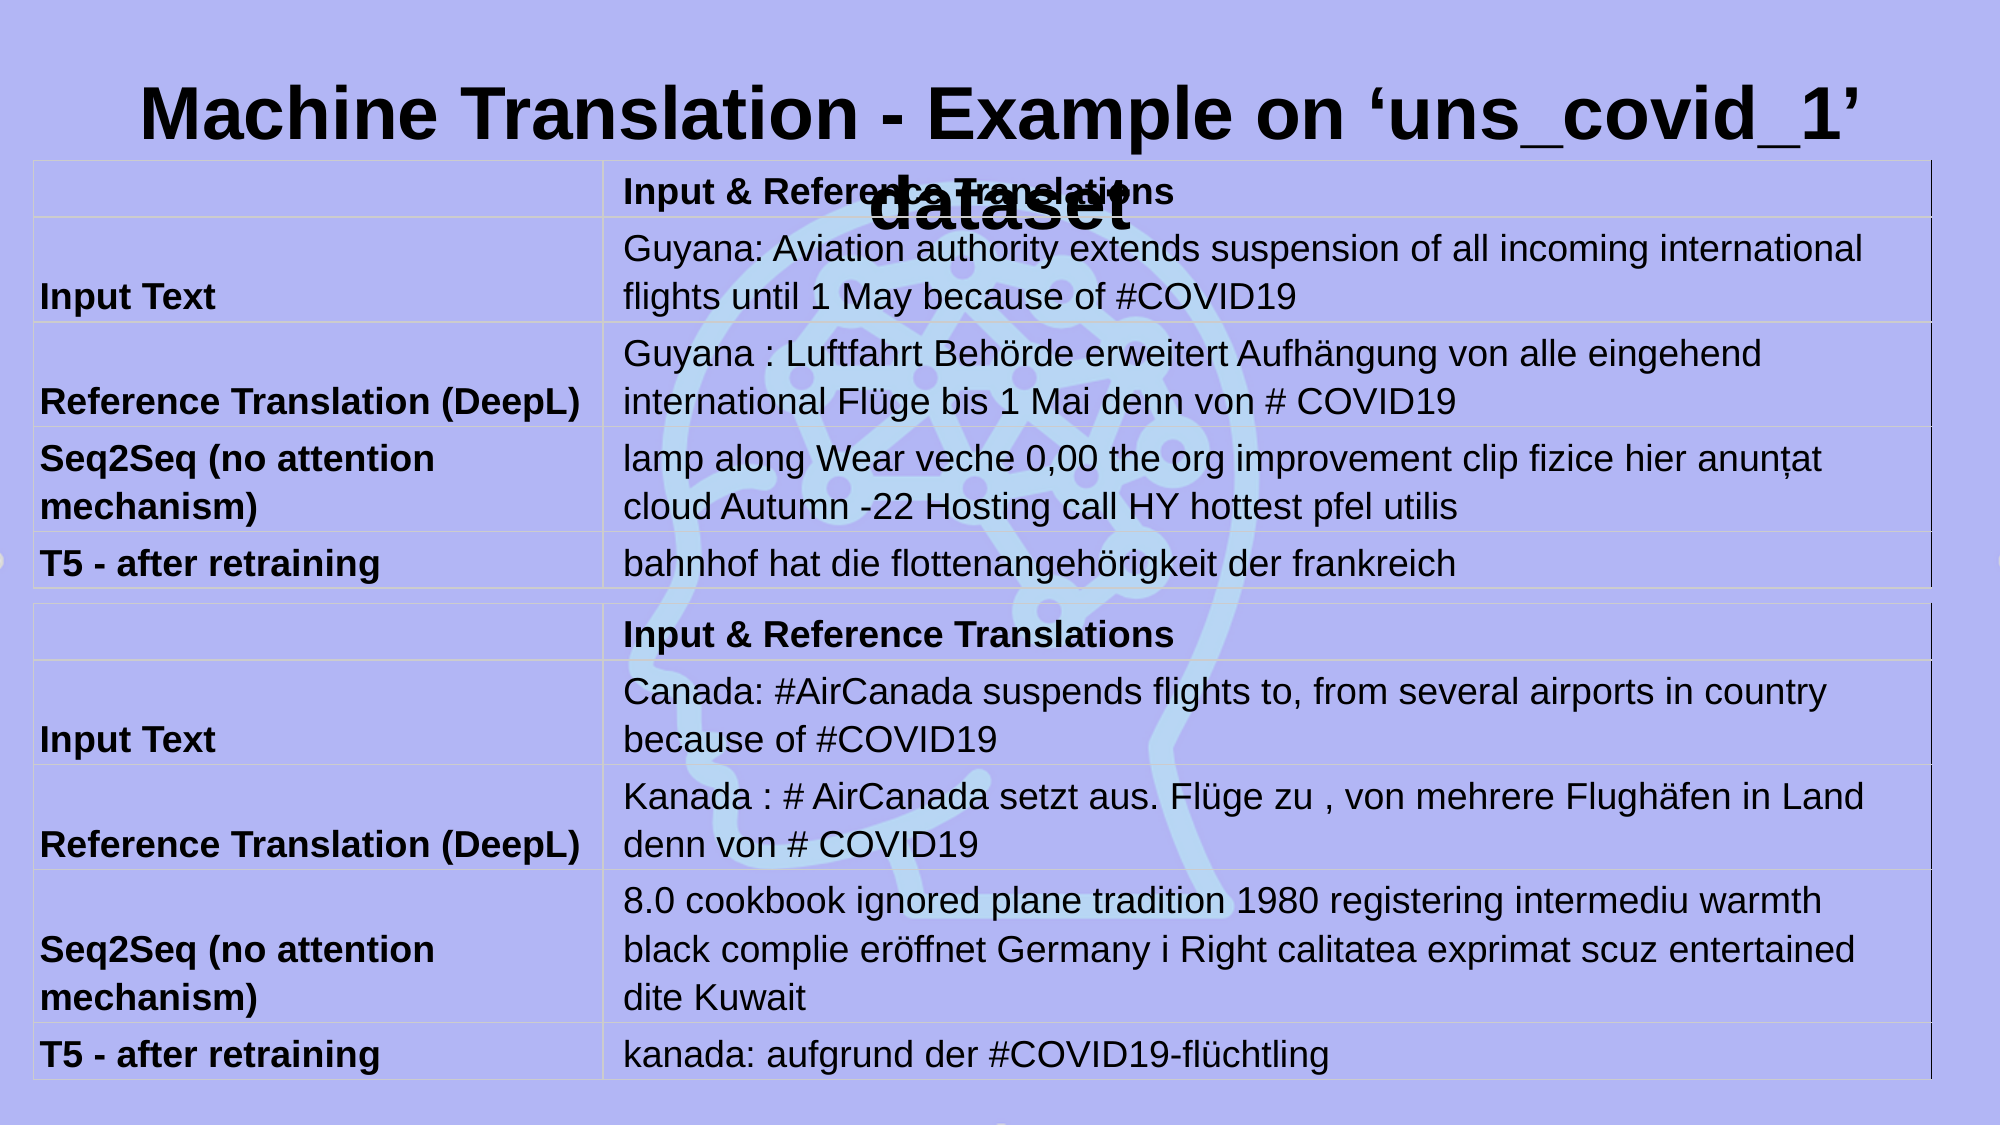

# Machine Translation - Example on ‘uns_covid_1’ dataset
|  | Input & Reference Translations |
| --- | --- |
| Input Text | Guyana: Aviation authority extends suspension of all incoming international flights until 1 May because of #COVID19 |
| Reference Translation (DeepL) | Guyana : Luftfahrt Behörde erweitert Aufhängung von alle eingehend international Flüge bis 1 Mai denn von # COVID19 |
| Seq2Seq (no attention mechanism) | lamp along Wear veche 0,00 the org improvement clip fizice hier anunțat cloud Autumn -22 Hosting call HY hottest pfel utilis |
| T5 - after retraining | bahnhof hat die flottenangehörigkeit der frankreich |
|  | Input & Reference Translations |
| --- | --- |
| Input Text | Canada: #AirCanada suspends flights to, from several airports in country because of #COVID19 |
| Reference Translation (DeepL) | Kanada : # AirCanada setzt aus. Flüge zu , von mehrere Flughäfen in Land denn von # COVID19 |
| Seq2Seq (no attention mechanism) | 8.0 cookbook ignored plane tradition 1980 registering intermediu warmth black complie eröffnet Germany i Right calitatea exprimat scuz entertained dite Kuwait |
| T5 - after retraining | kanada: aufgrund der #COVID19-flüchtling |